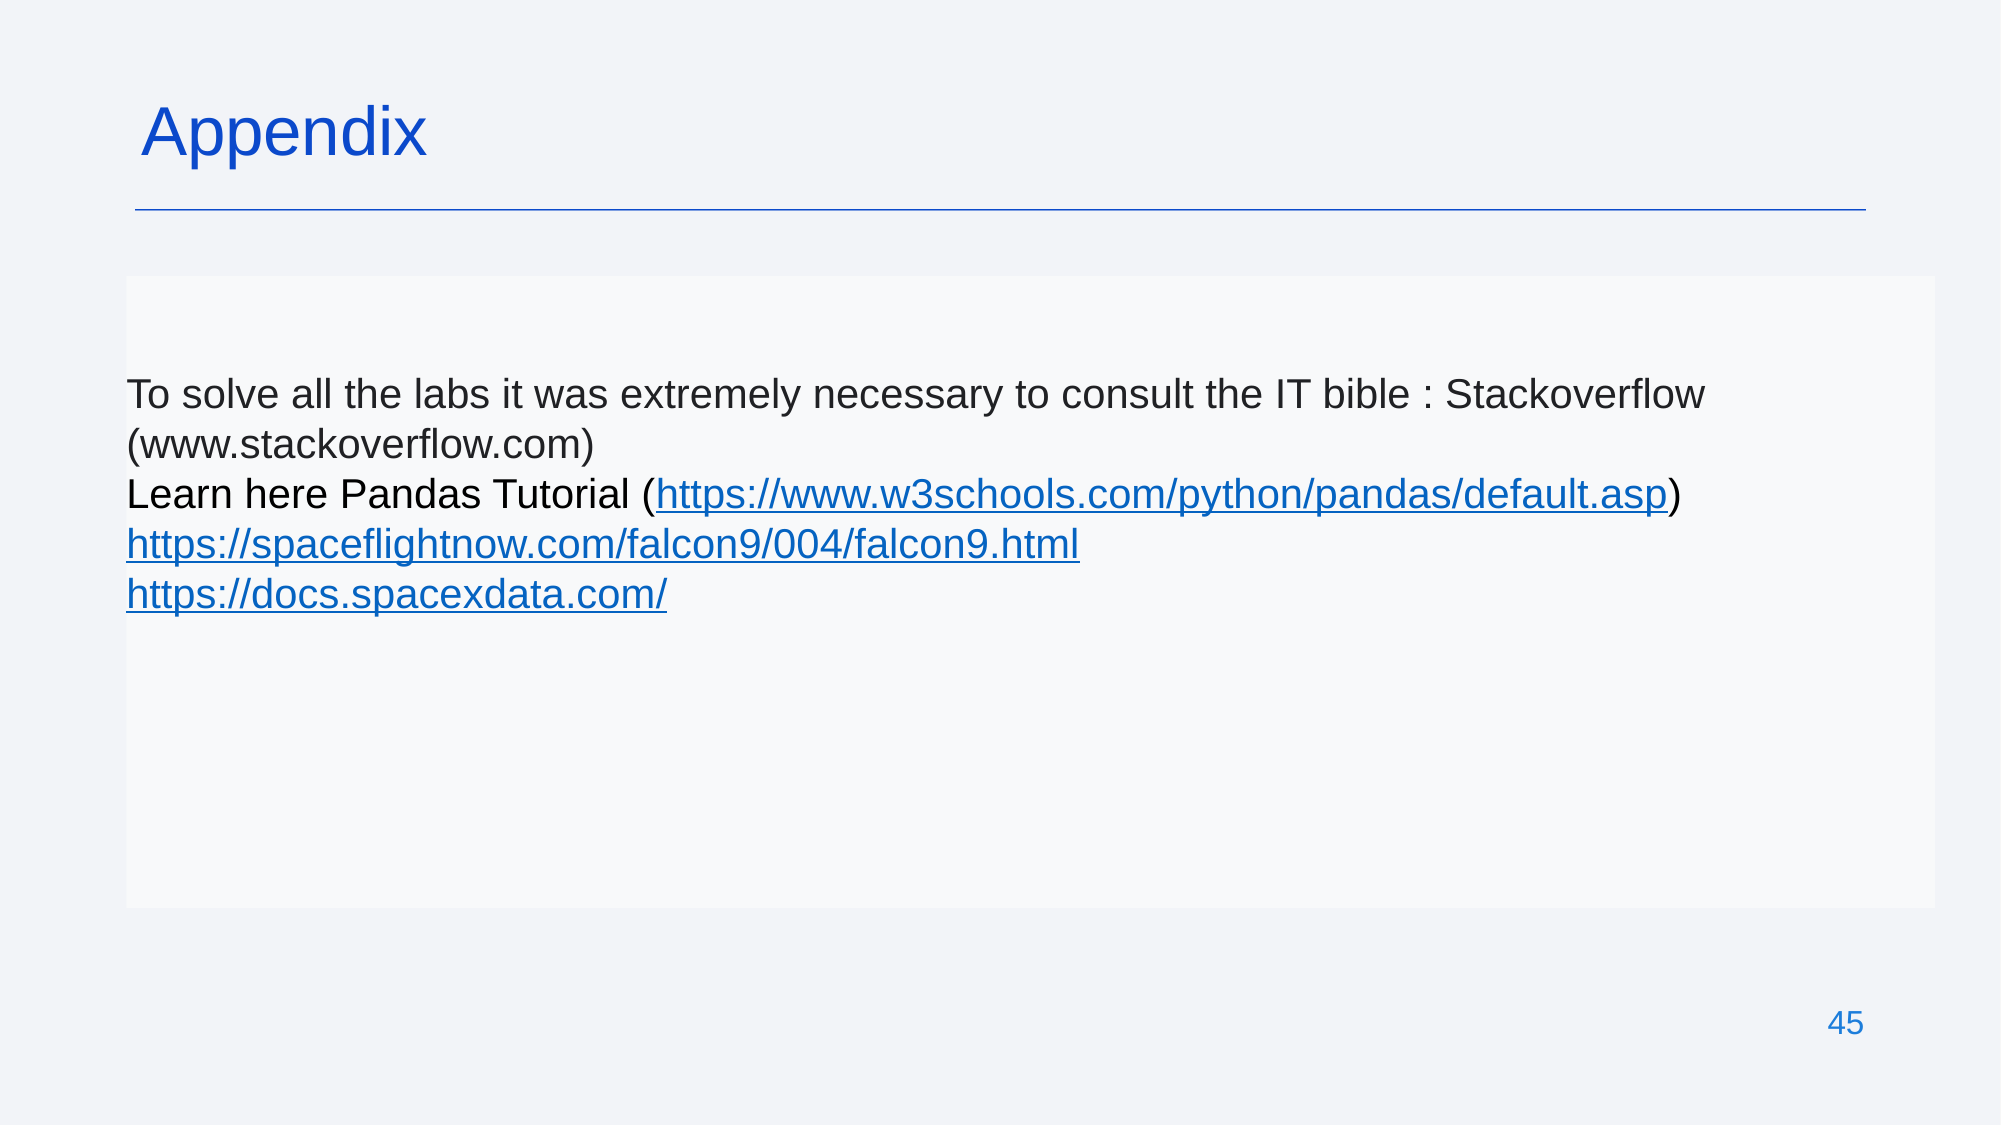

Appendix
To solve all the labs it was extremely necessary to consult the IT bible : Stackoverflow (www.stackoverflow.com)
Learn here Pandas Tutorial (https://www.w3schools.com/python/pandas/default.asp)
https://spaceflightnow.com/falcon9/004/falcon9.html
https://docs.spacexdata.com/

45